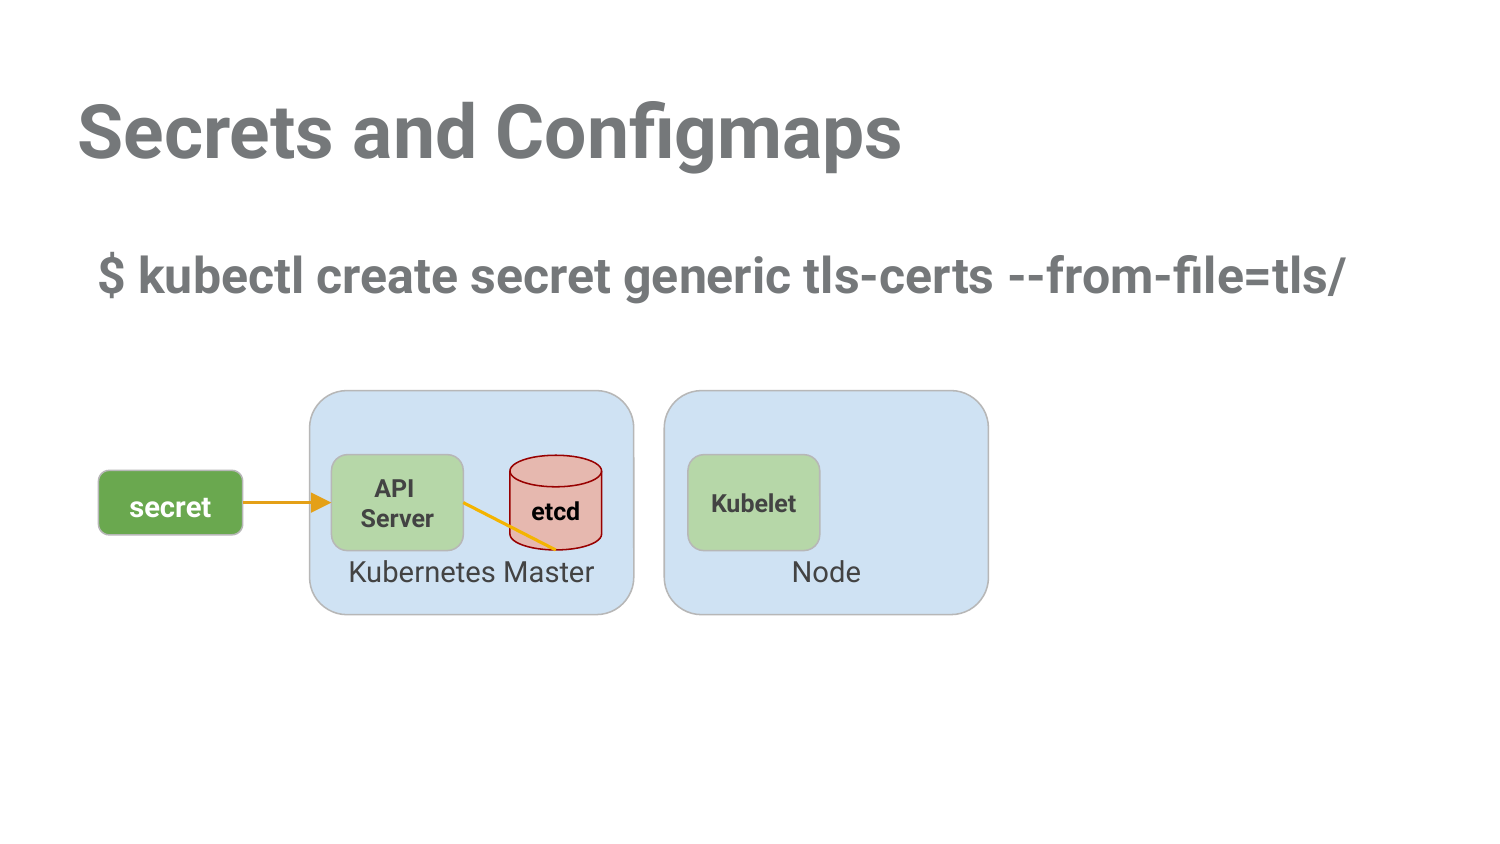

Secrets and Configmaps
$ kubectl create secret generic tls-certs --from-file=tls/

Kubernetes Master
Node
API
Server
Kubelet
etcd
secret